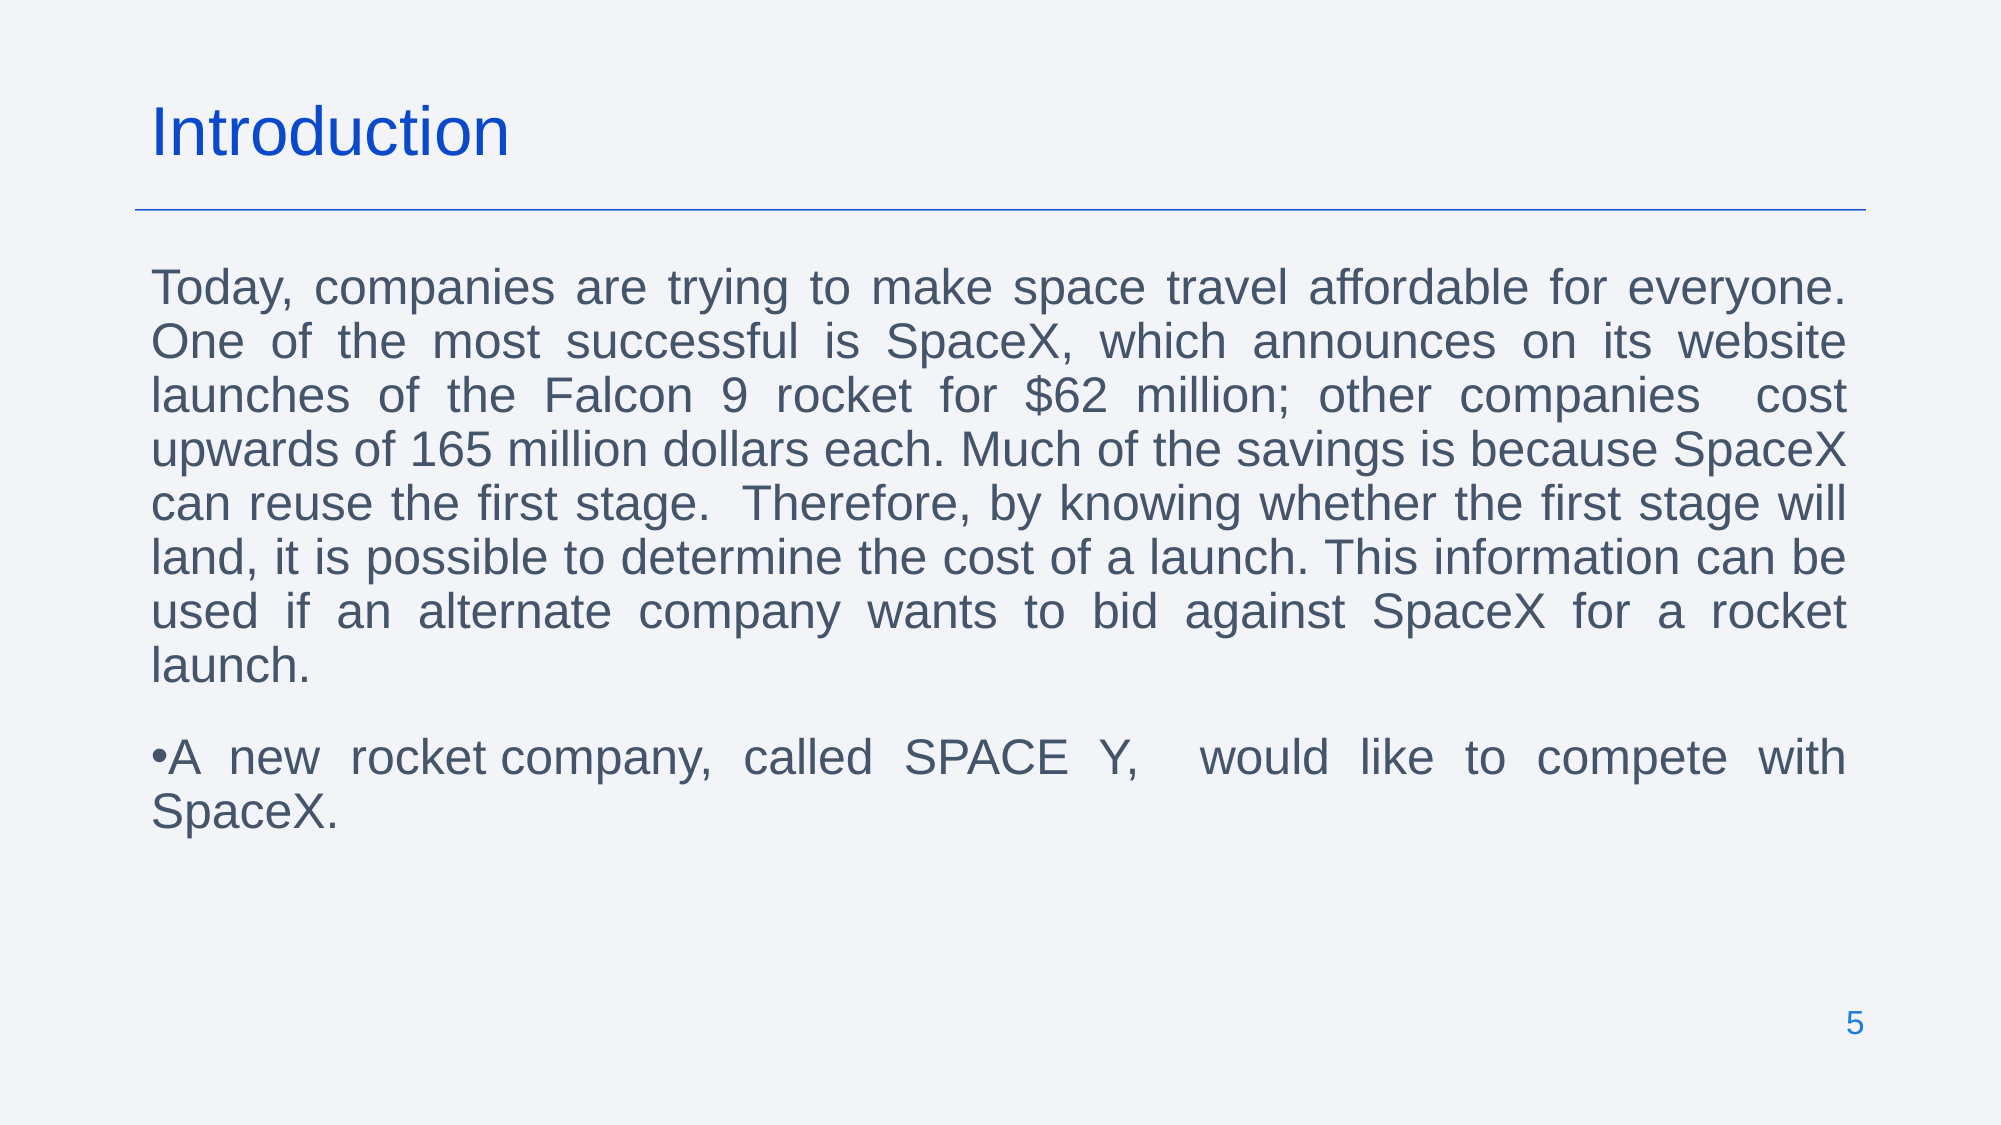

Introduction
Today, companies are trying to make space travel affordable for everyone. One of the most successful is SpaceX, which announces on its website launches of the Falcon 9 rocket for $62 million; other companies  cost upwards of 165 million dollars each. Much of the savings is because SpaceX can reuse the first stage.  Therefore, by knowing whether the first stage will land, it is possible to determine the cost of a launch. This information can be used if an alternate company wants to bid against SpaceX for a rocket launch.
A new rocket company, called SPACE Y,  would like to compete with SpaceX.

5